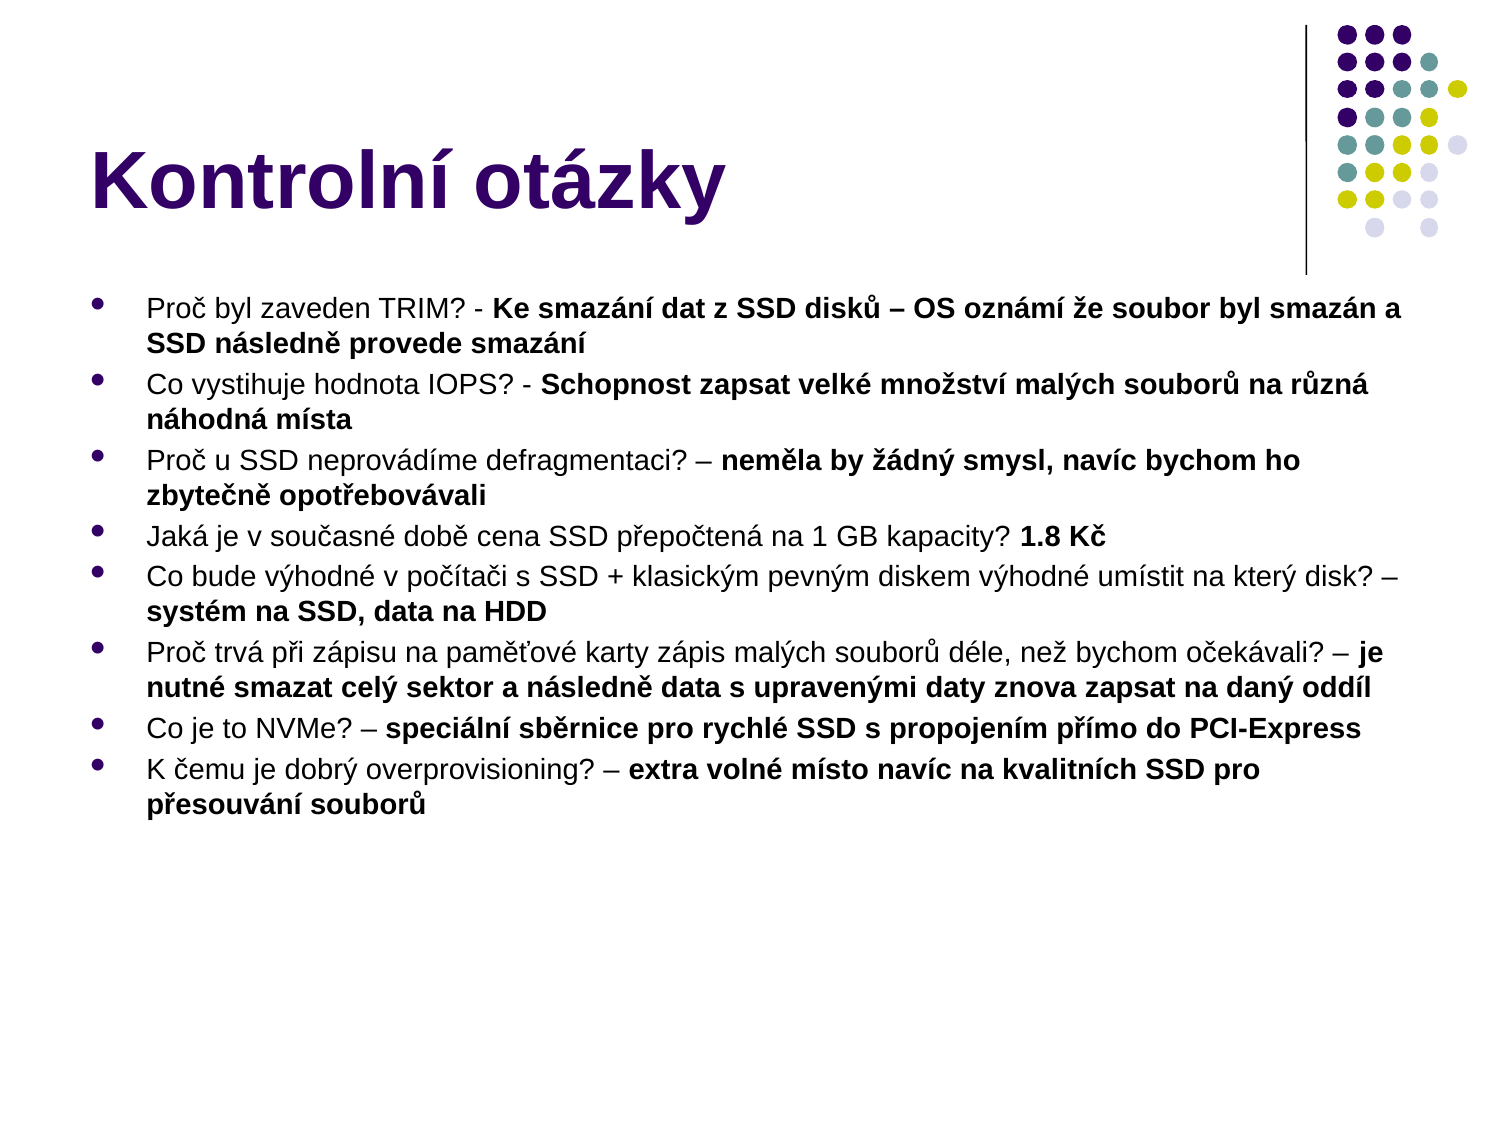

# Kontrolní otázky
Proč byl zaveden TRIM? - Ke smazání dat z SSD disků – OS oznámí že soubor byl smazán a SSD následně provede smazání
Co vystihuje hodnota IOPS? - Schopnost zapsat velké množství malých souborů na různá náhodná místa
Proč u SSD neprovádíme defragmentaci? – neměla by žádný smysl, navíc bychom ho zbytečně opotřebovávali
Jaká je v současné době cena SSD přepočtená na 1 GB kapacity? 1.8 Kč
Co bude výhodné v počítači s SSD + klasickým pevným diskem výhodné umístit na který disk? – systém na SSD, data na HDD
Proč trvá při zápisu na paměťové karty zápis malých souborů déle, než bychom očekávali? – je nutné smazat celý sektor a následně data s upravenými daty znova zapsat na daný oddíl
Co je to NVMe? – speciální sběrnice pro rychlé SSD s propojením přímo do PCI-Express
K čemu je dobrý overprovisioning? – extra volné místo navíc na kvalitních SSD pro přesouvání souborů